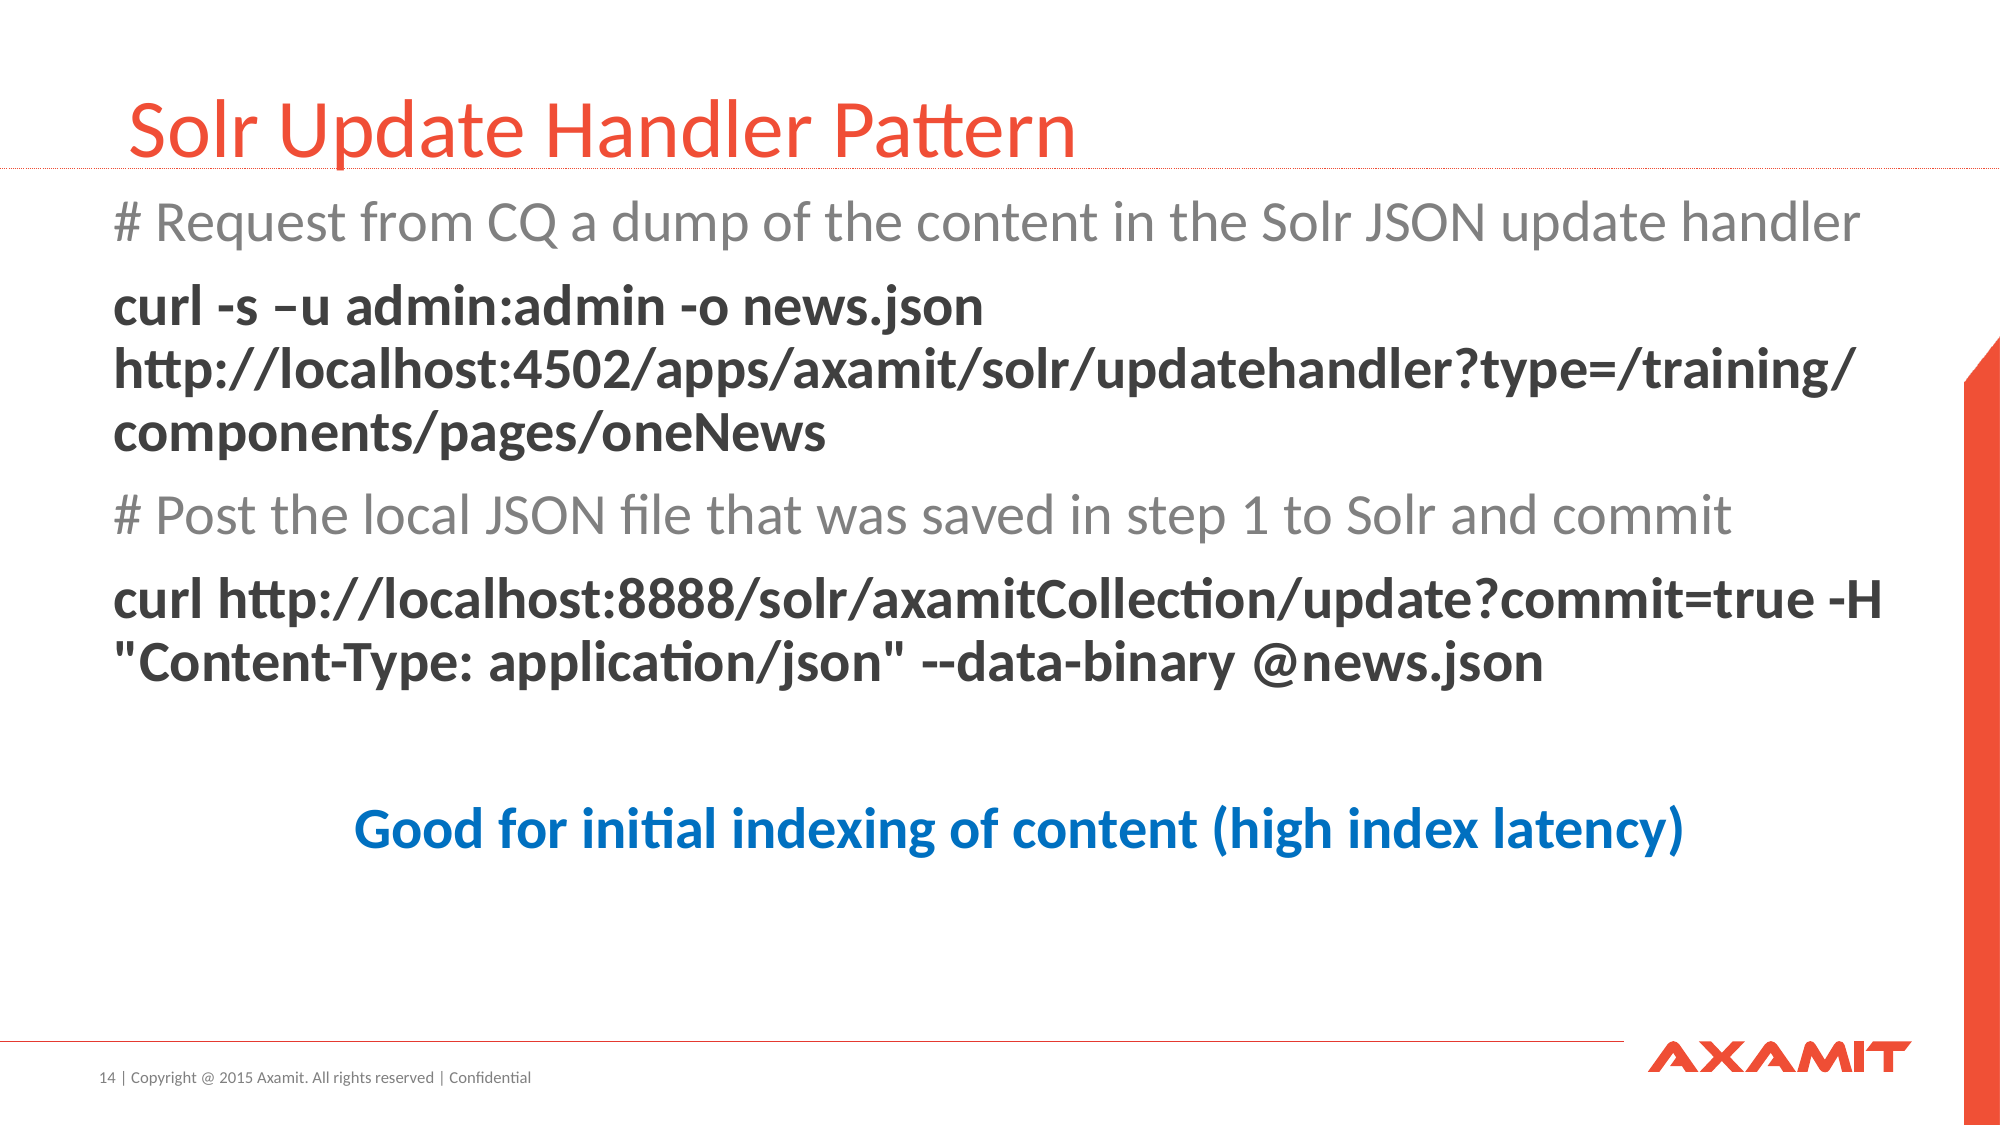

# Solr Update Handler Pattern
# Request from CQ a dump of the content in the Solr JSON update handler
curl -s –u admin:admin -o news.json http://localhost:4502/apps/axamit/solr/updatehandler?type=/training/components/pages/oneNews
# Post the local JSON file that was saved in step 1 to Solr and commit
curl http://localhost:8888/solr/axamitCollection/update?commit=true -H "Content-Type: application/json" --data-binary @news.json

Good for initial indexing of content (high index latency)